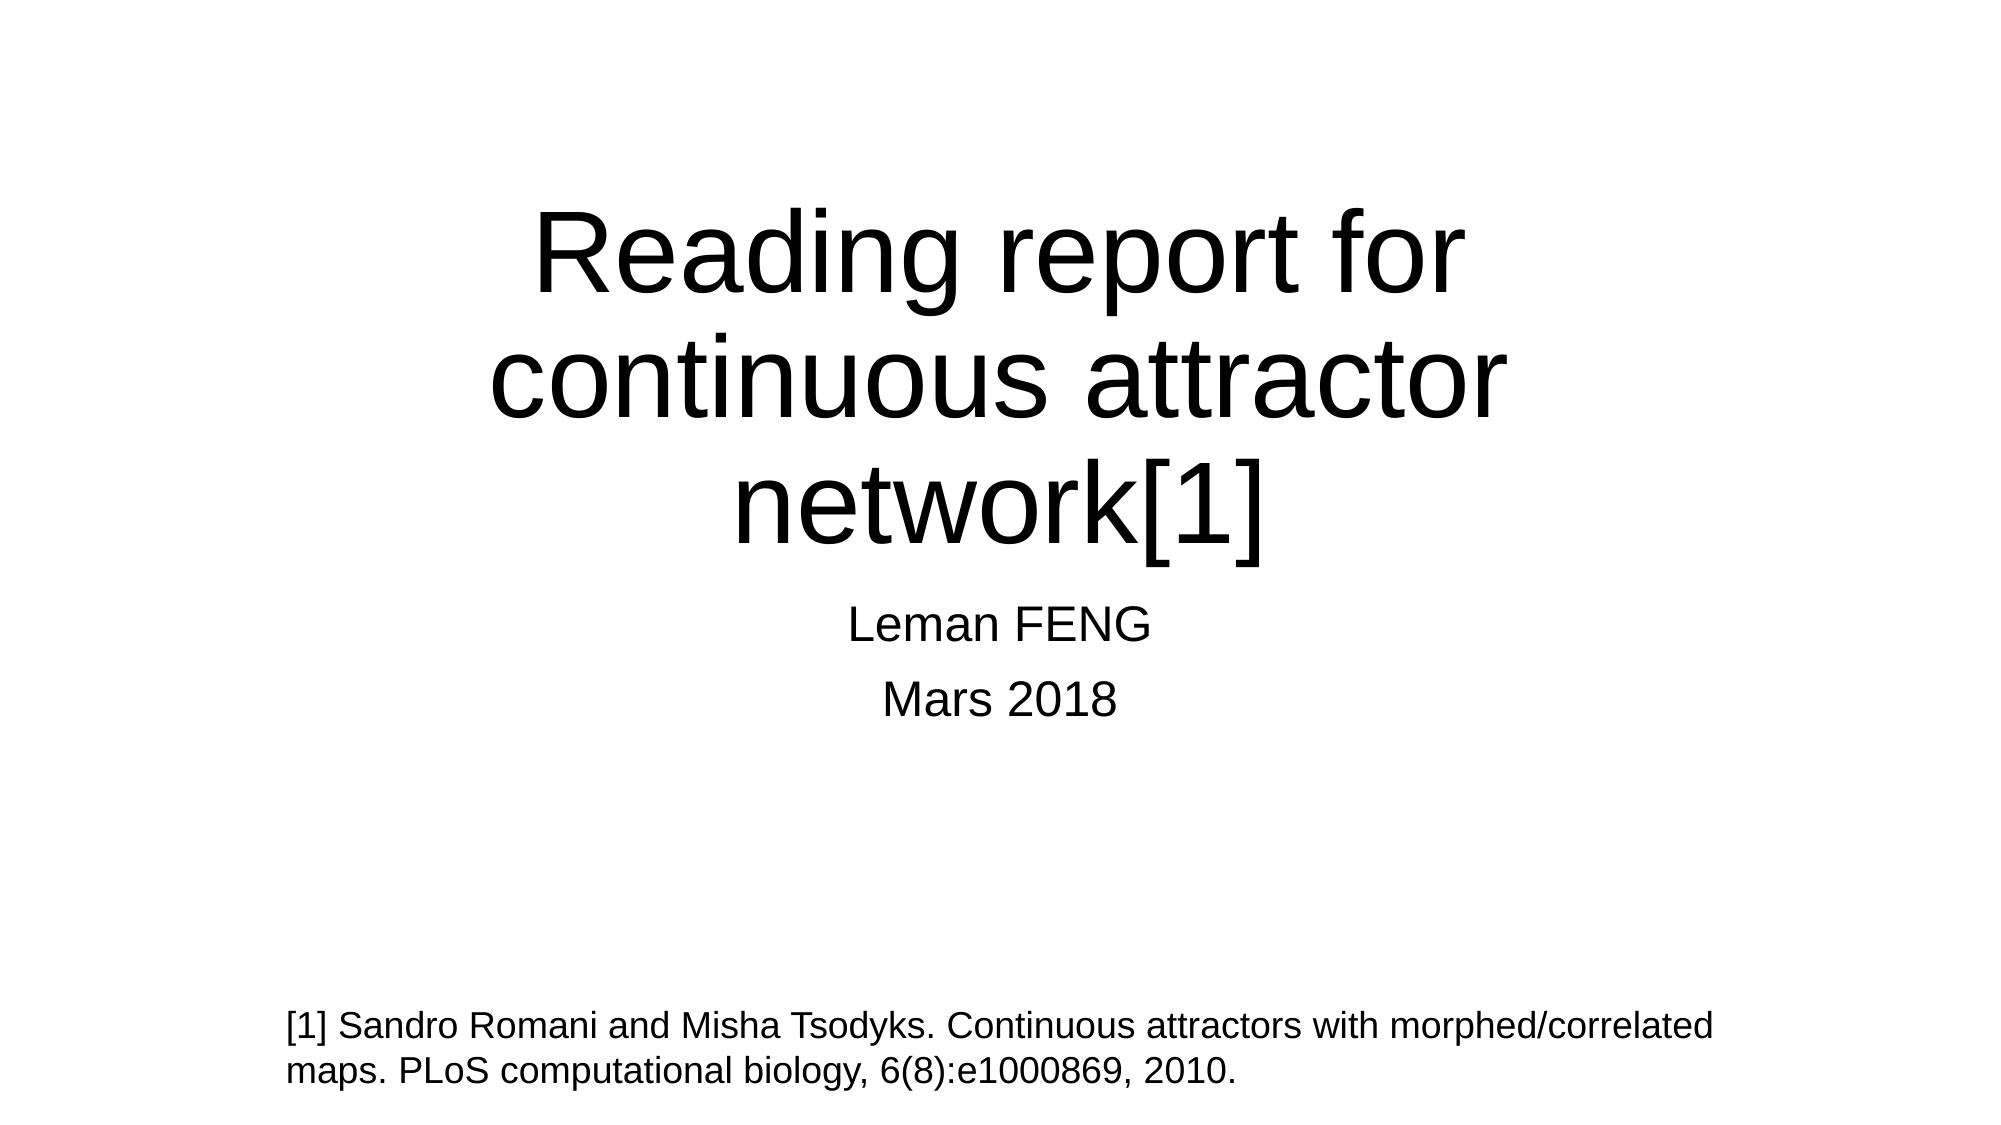

# Reading report for continuous attractor network[1]
Leman FENG
Mars 2018
[1] Sandro Romani and Misha Tsodyks. Continuous attractors with morphed/correlated
maps. PLoS computational biology, 6(8):e1000869, 2010.